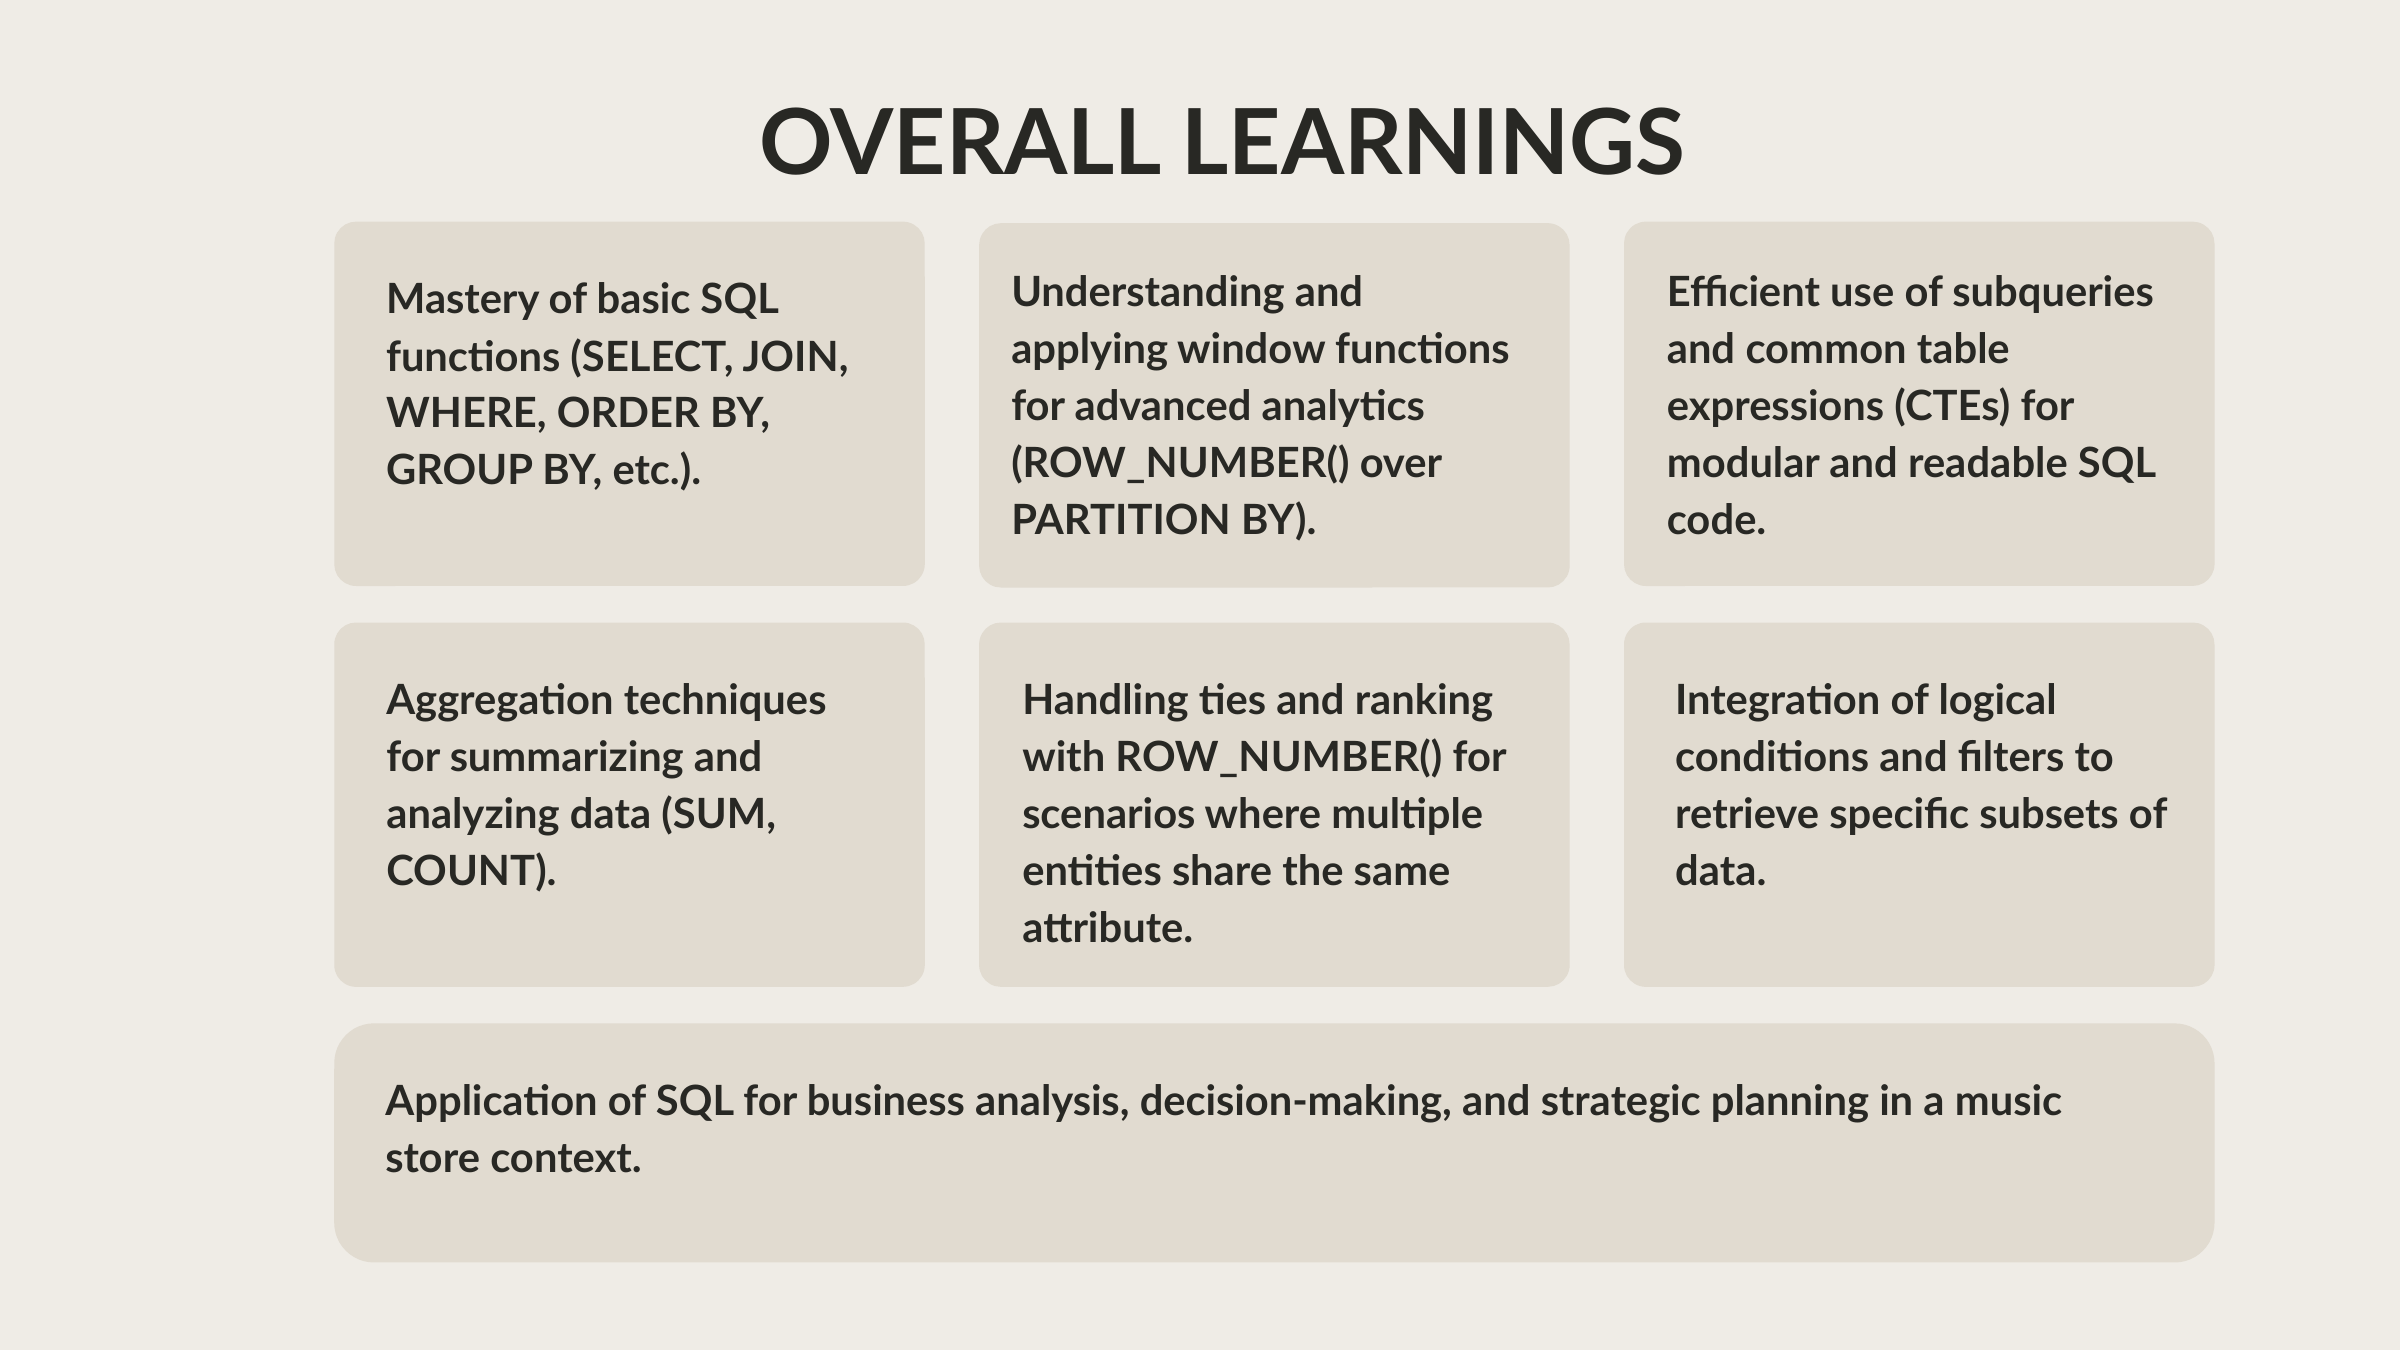

OVERALL LEARNINGS

Understanding and applying window functions for advanced analytics (ROW_NUMBER() over PARTITION BY).
Efficient use of subqueries and common table expressions (CTEs) for modular and readable SQL code.
Mastery of basic SQL functions (SELECT, JOIN, WHERE, ORDER BY, GROUP BY, etc.).

Handling ties and ranking with ROW_NUMBER() for scenarios where multiple entities share the same attribute.
Integration of logical conditions and filters to retrieve specific subsets of data.
Aggregation techniques for summarizing and analyzing data (SUM, COUNT).

Application of SQL for business analysis, decision-making, and strategic planning in a music store context.